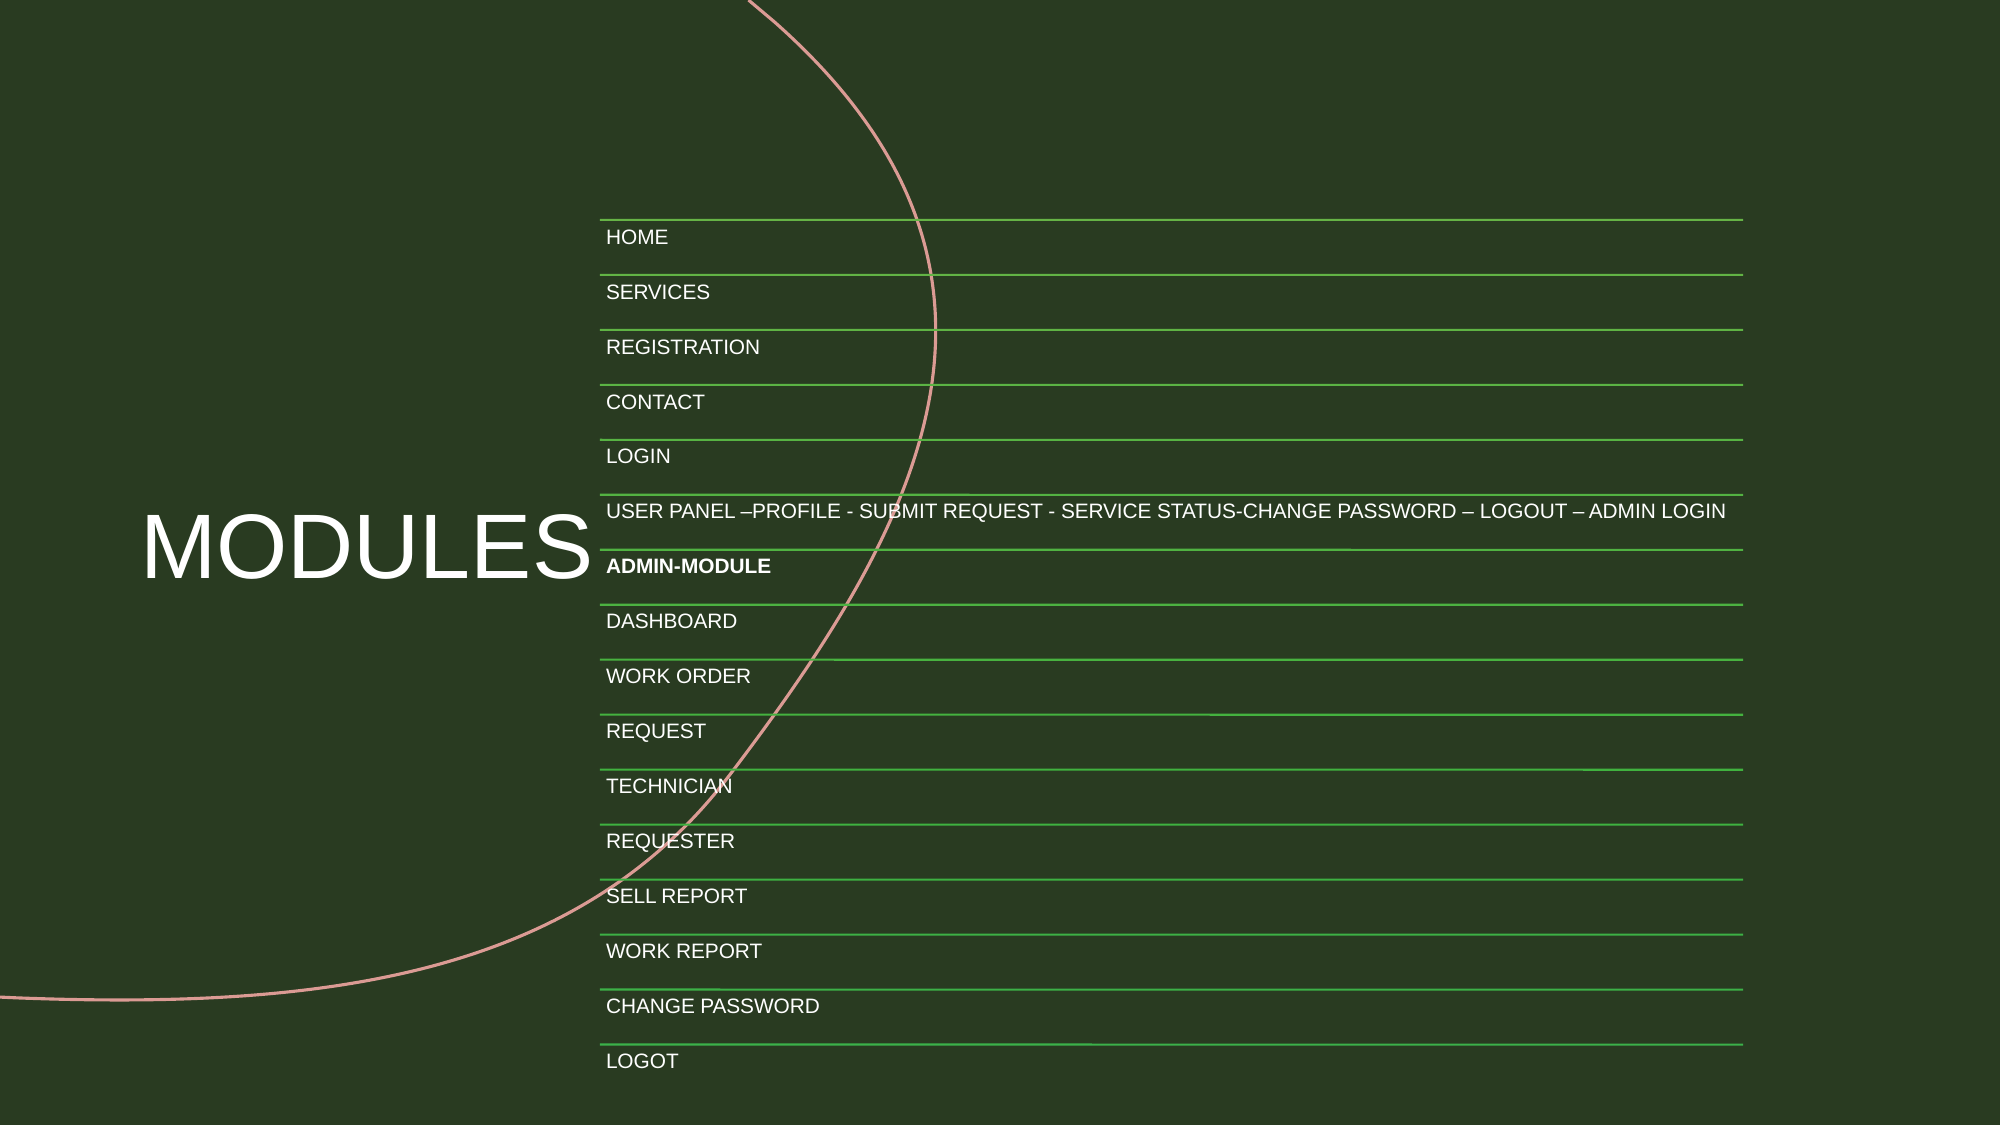

# MODULES
HOME
SERVICES
REGISTRATION
CONTACT
LOGIN
USER PANEL –PROFILE - SUBMIT REQUEST - SERVICE STATUS-CHANGE PASSWORD – LOGOUT – ADMIN LOGIN
ADMIN-MODULE
DASHBOARD
WORK ORDER
REQUEST
TECHNICIAN
REQUESTER
SELL REPORT
WORK REPORT
CHANGE PASSWORD
LOGOT